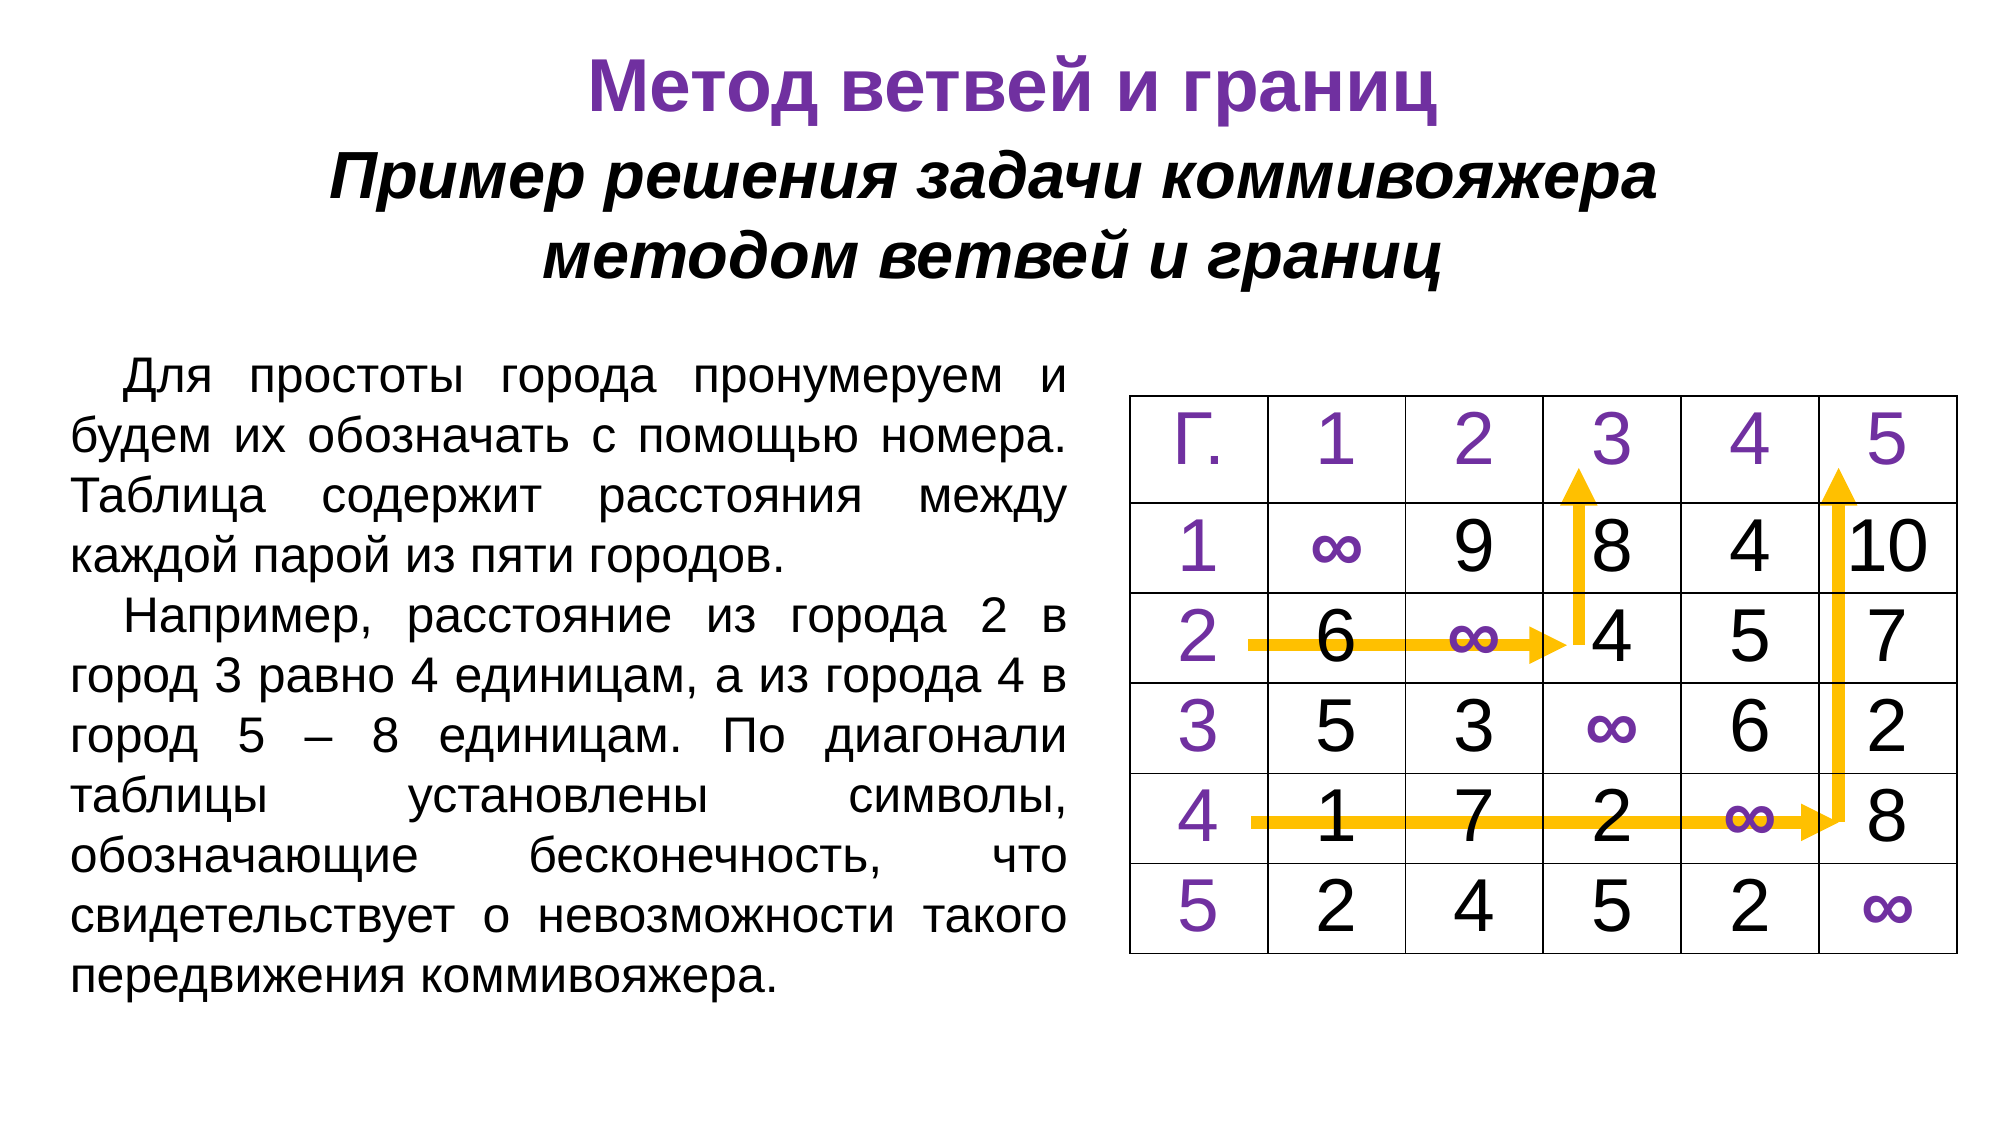

Метод ветвей и границ
Пример решения задачи коммивояжера методом ветвей и границ
Для простоты города пронумеруем и будем их обозначать с помощью номера. Таблица содержит расстояния между каждой парой из пяти городов.
Например, расстояние из города 2 в город 3 равно 4 единицам, а из города 4 в город 5 – 8 единицам. По диагонали таблицы установлены символы, обозначающие бесконечность, что свидетельствует о невозможности такого передвижения коммивояжера.
| Г. | 1 | 2 | 3 | 4 | 5 |
| --- | --- | --- | --- | --- | --- |
| 1 | ∞ | 9 | 8 | 4 | 10 |
| 2 | 6 | ∞ | 4 | 5 | 7 |
| 3 | 5 | 3 | ∞ | 6 | 2 |
| 4 | 1 | 7 | 2 | ∞ | 8 |
| 5 | 2 | 4 | 5 | 2 | ∞ |